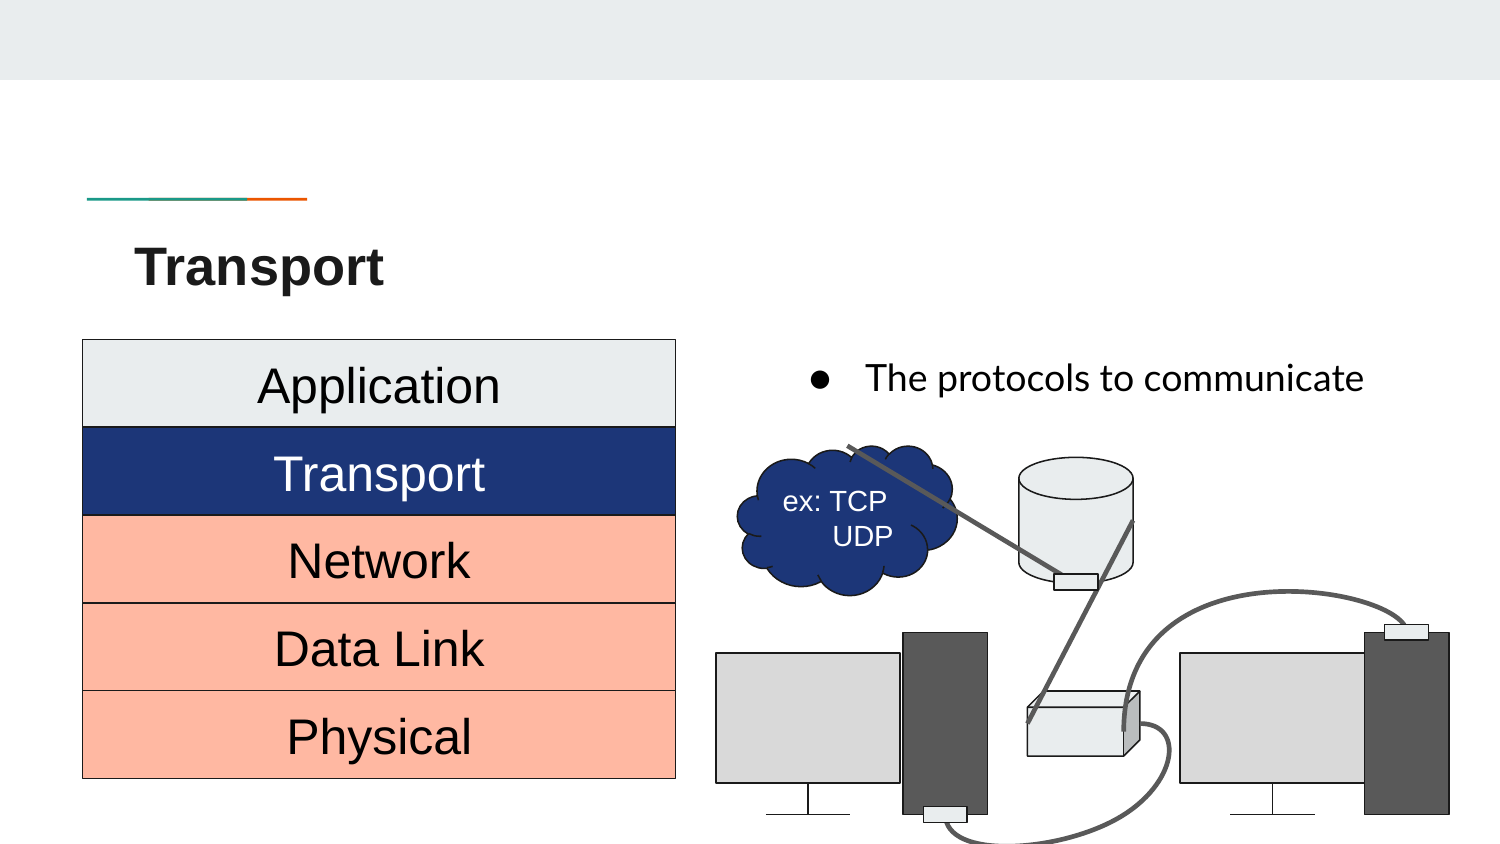

# Transport
Application
The protocols to communicate
Transport
ex: TCP
      UDP

Network

Data Link

Physical